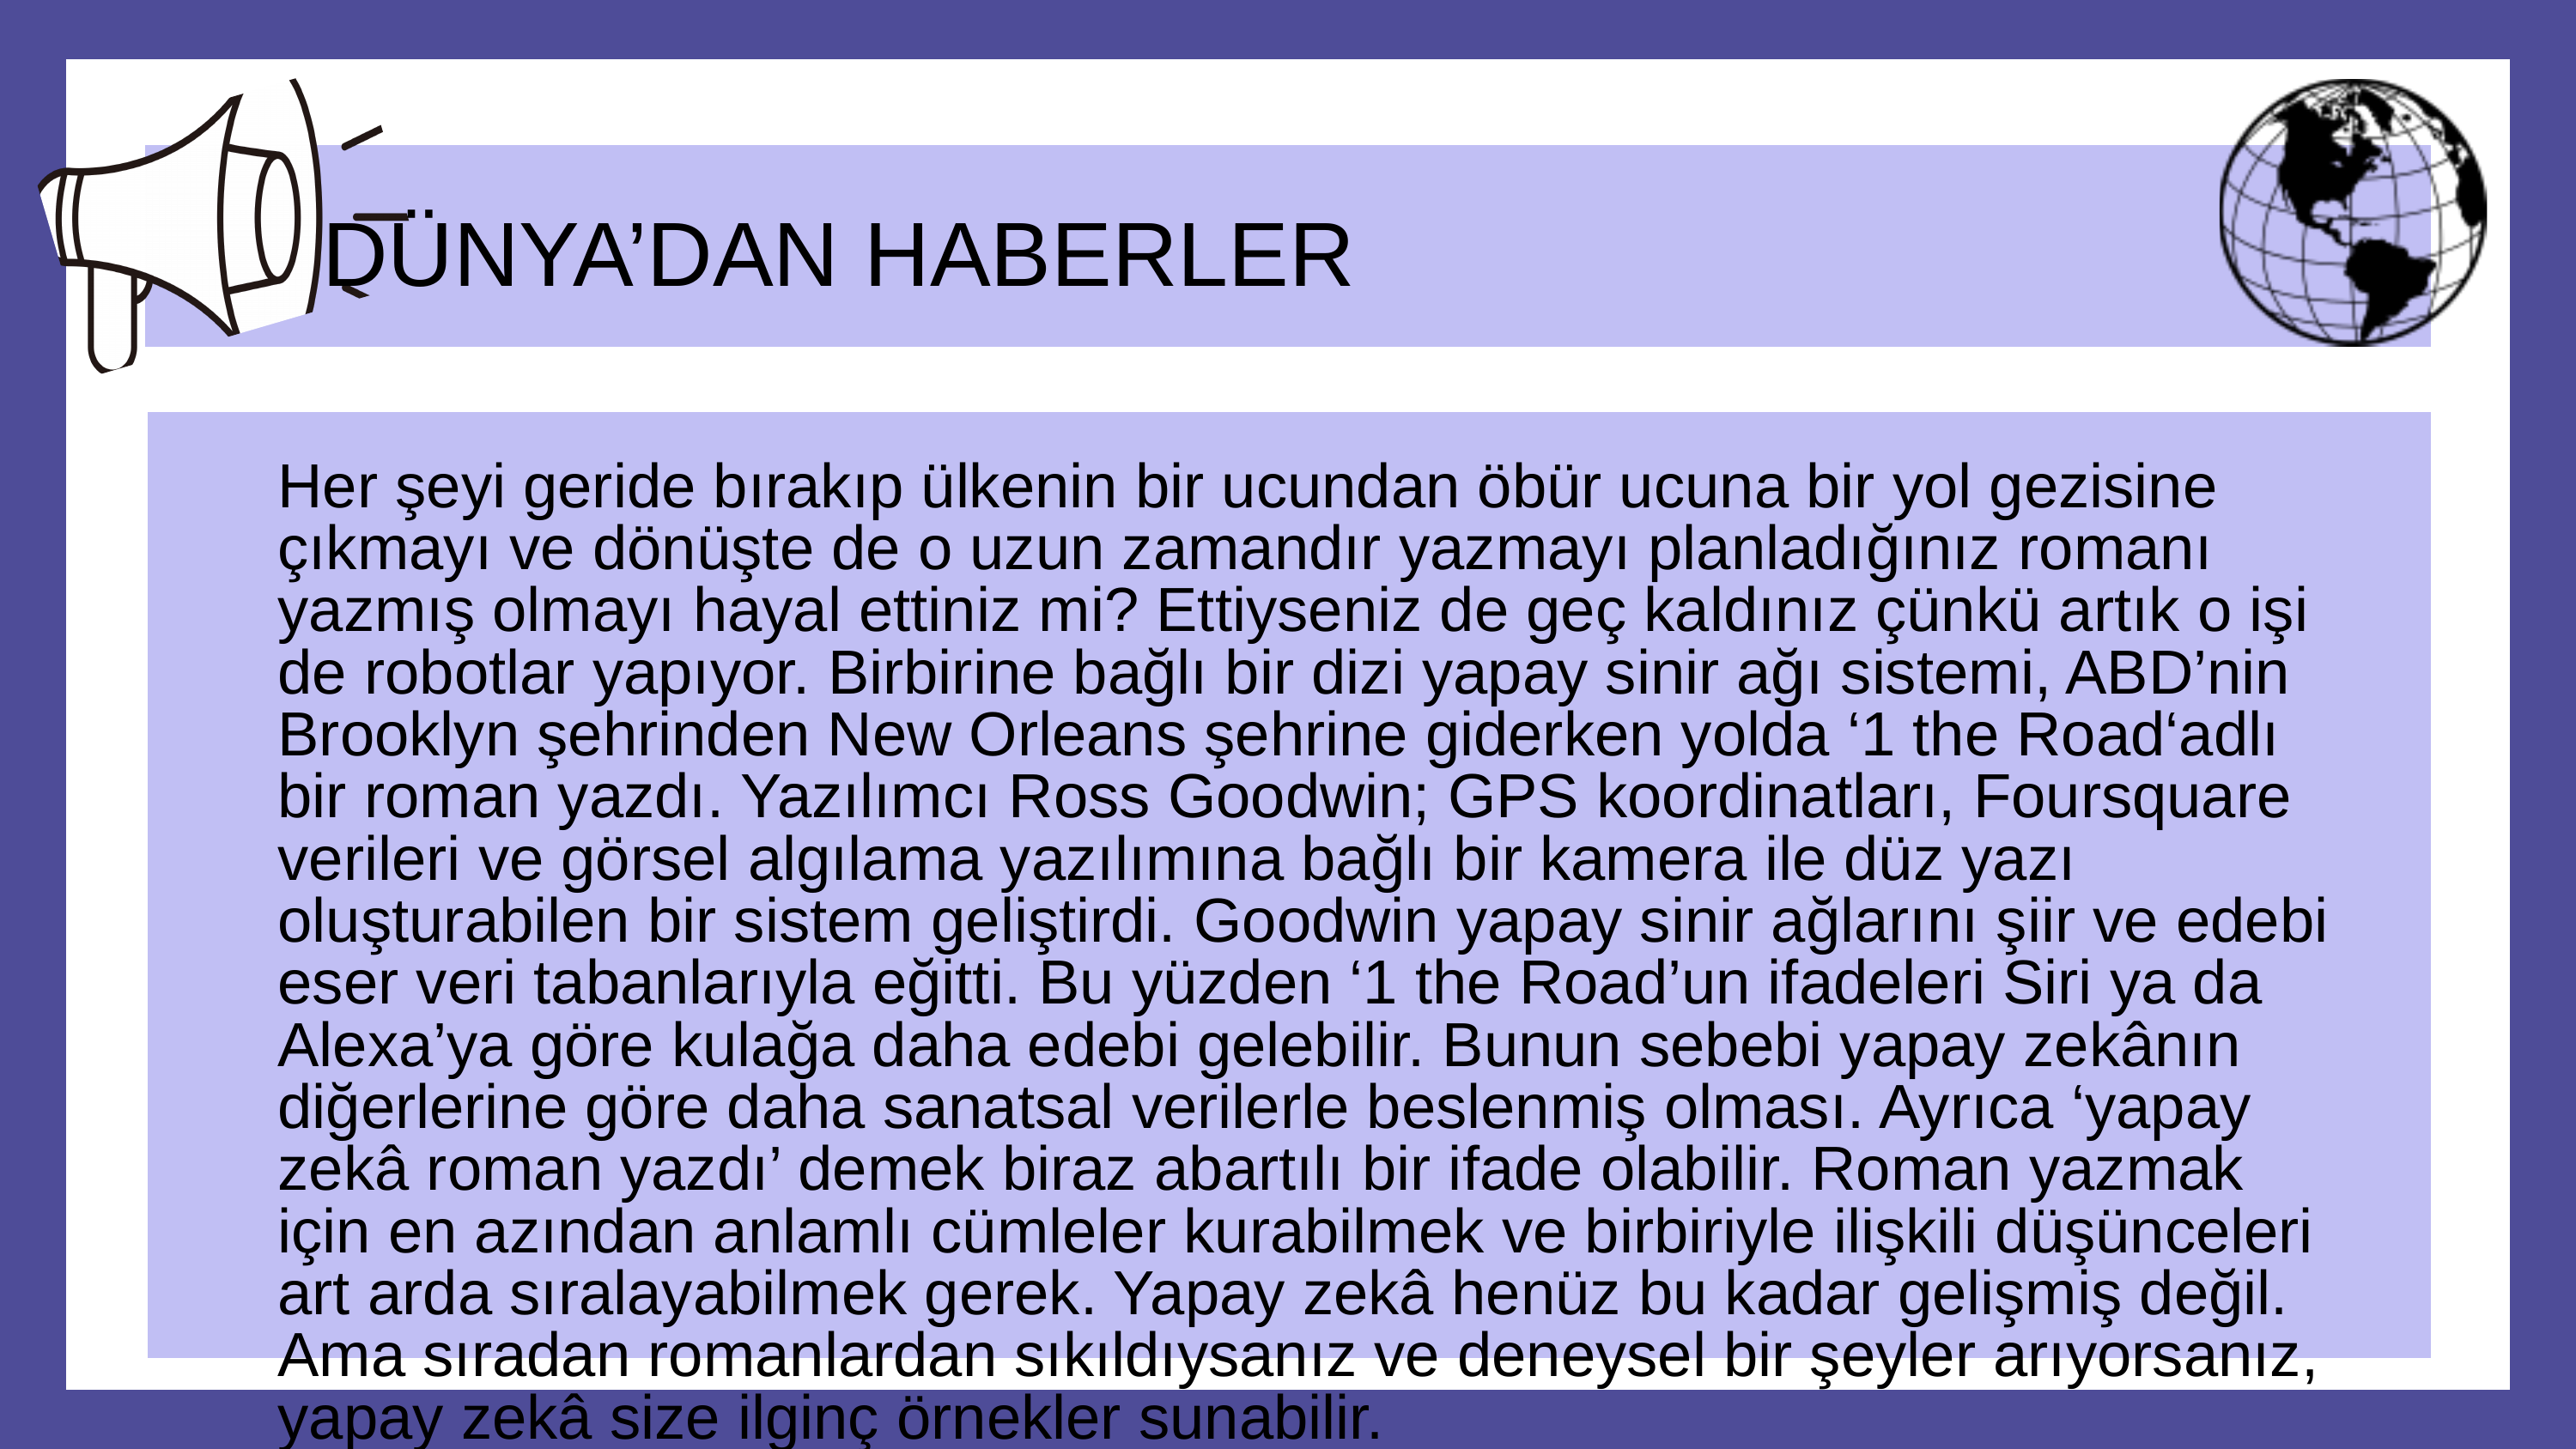

DÜNYA’DAN HABERLER

Her şeyi geride bırakıp ülkenin bir ucundan öbür ucuna bir yol gezisine çıkmayı ve dönüşte de o uzun zamandır yazmayı planladığınız romanı yazmış olmayı hayal ettiniz mi? Ettiyseniz de geç kaldınız çünkü artık o işi de robotlar yapıyor. Birbirine bağlı bir dizi yapay sinir ağı sistemi, ABD’nin Brooklyn şehrinden New Orleans şehrine giderken yolda ‘1 the Road‘adlı bir roman yazdı. Yazılımcı Ross Goodwin; GPS koordinatları, Foursquare verileri ve görsel algılama yazılımına bağlı bir kamera ile düz yazı oluşturabilen bir sistem geliştirdi. Goodwin yapay sinir ağlarını şiir ve edebi eser veri tabanlarıyla eğitti. Bu yüzden ‘1 the Road’un ifadeleri Siri ya da Alexa’ya göre kulağa daha edebi gelebilir. Bunun sebebi yapay zekânın diğerlerine göre daha sanatsal verilerle beslenmiş olması. Ayrıca ‘yapay zekâ roman yazdı’ demek biraz abartılı bir ifade olabilir. Roman yazmak için en azından anlamlı cümleler kurabilmek ve birbiriyle ilişkili düşünceleri art arda sıralayabilmek gerek. Yapay zekâ henüz bu kadar gelişmiş değil. Ama sıradan romanlardan sıkıldıysanız ve deneysel bir şeyler arıyorsanız, yapay zekâ size ilginç örnekler sunabilir.